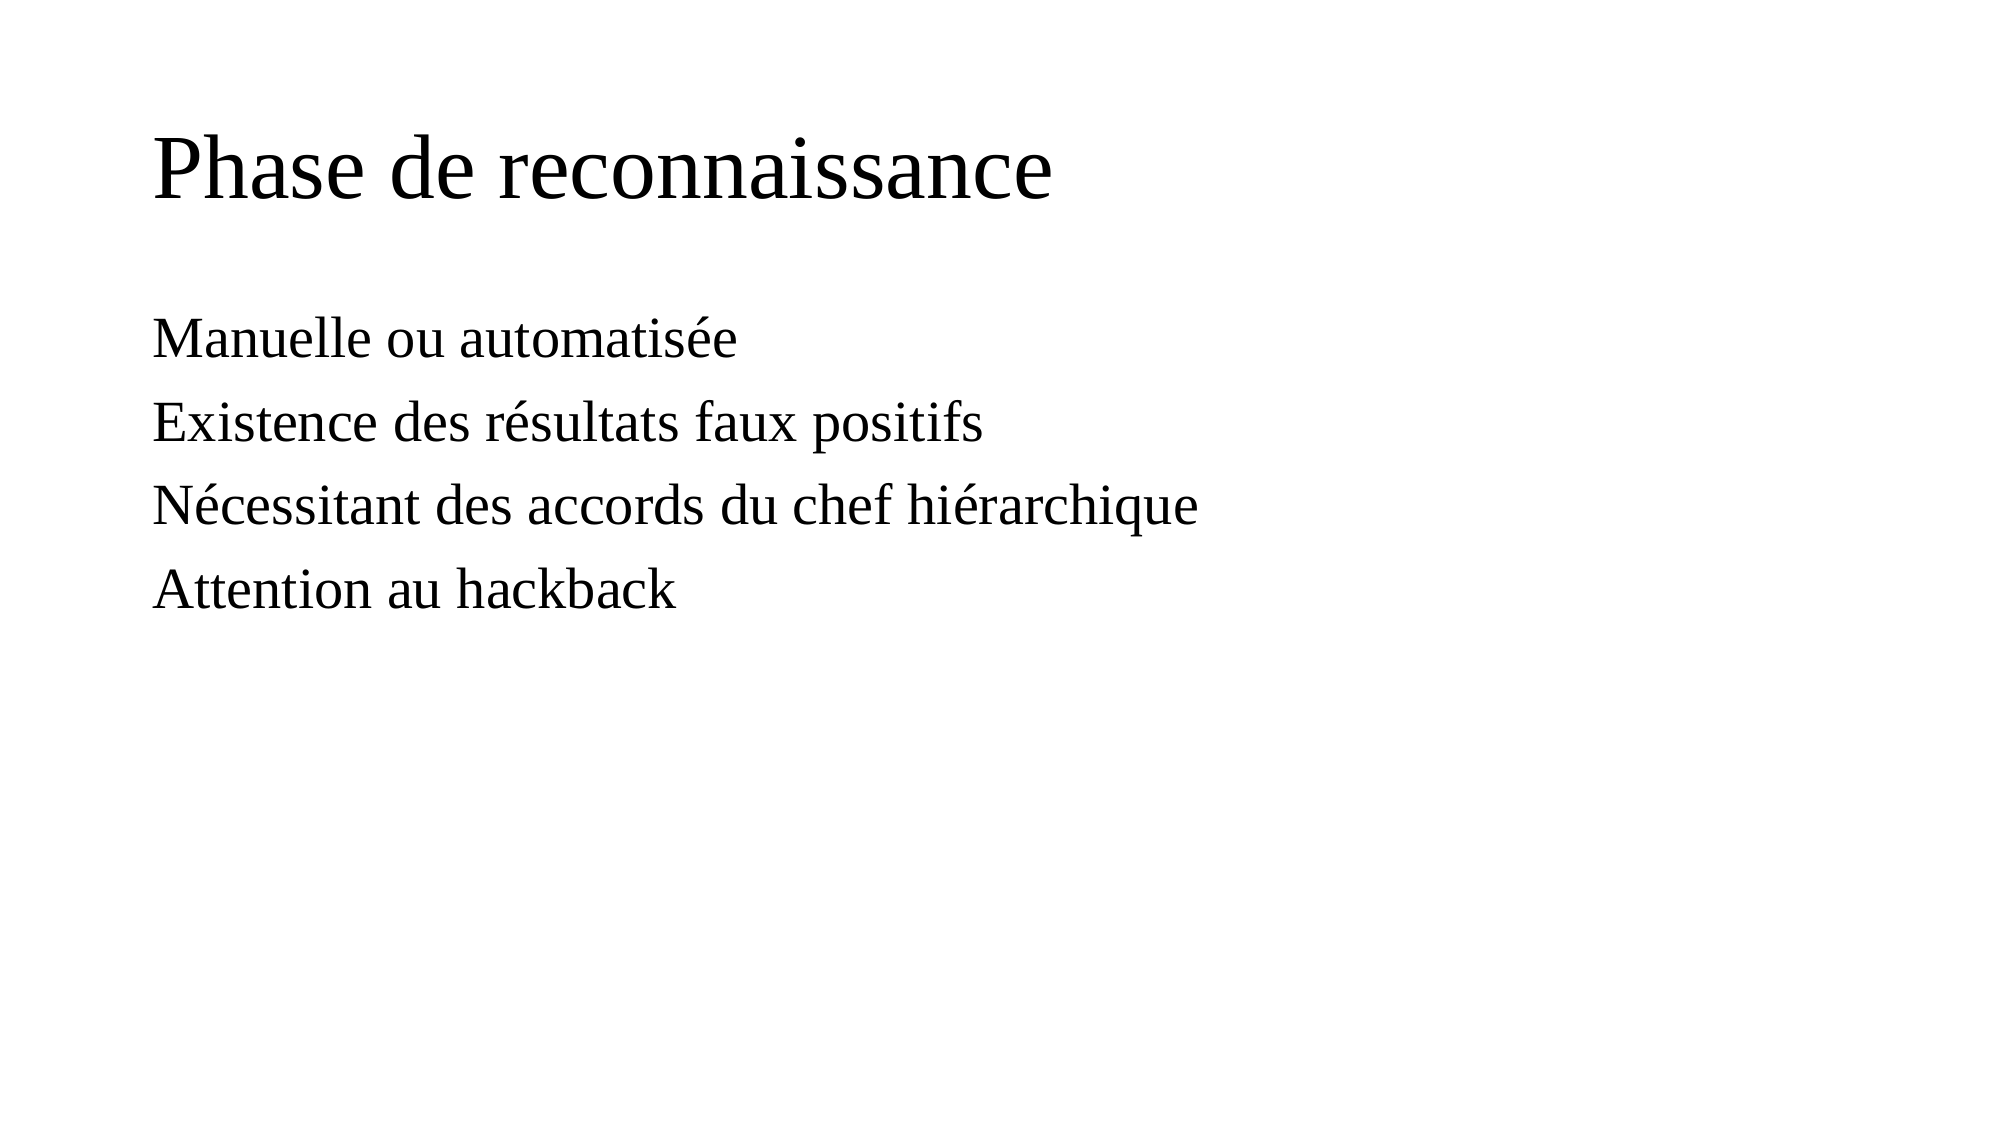

# Phase de reconnaissance
Manuelle ou automatisée
Existence des résultats faux positifs
Nécessitant des accords du chef hiérarchique
Attention au hackback